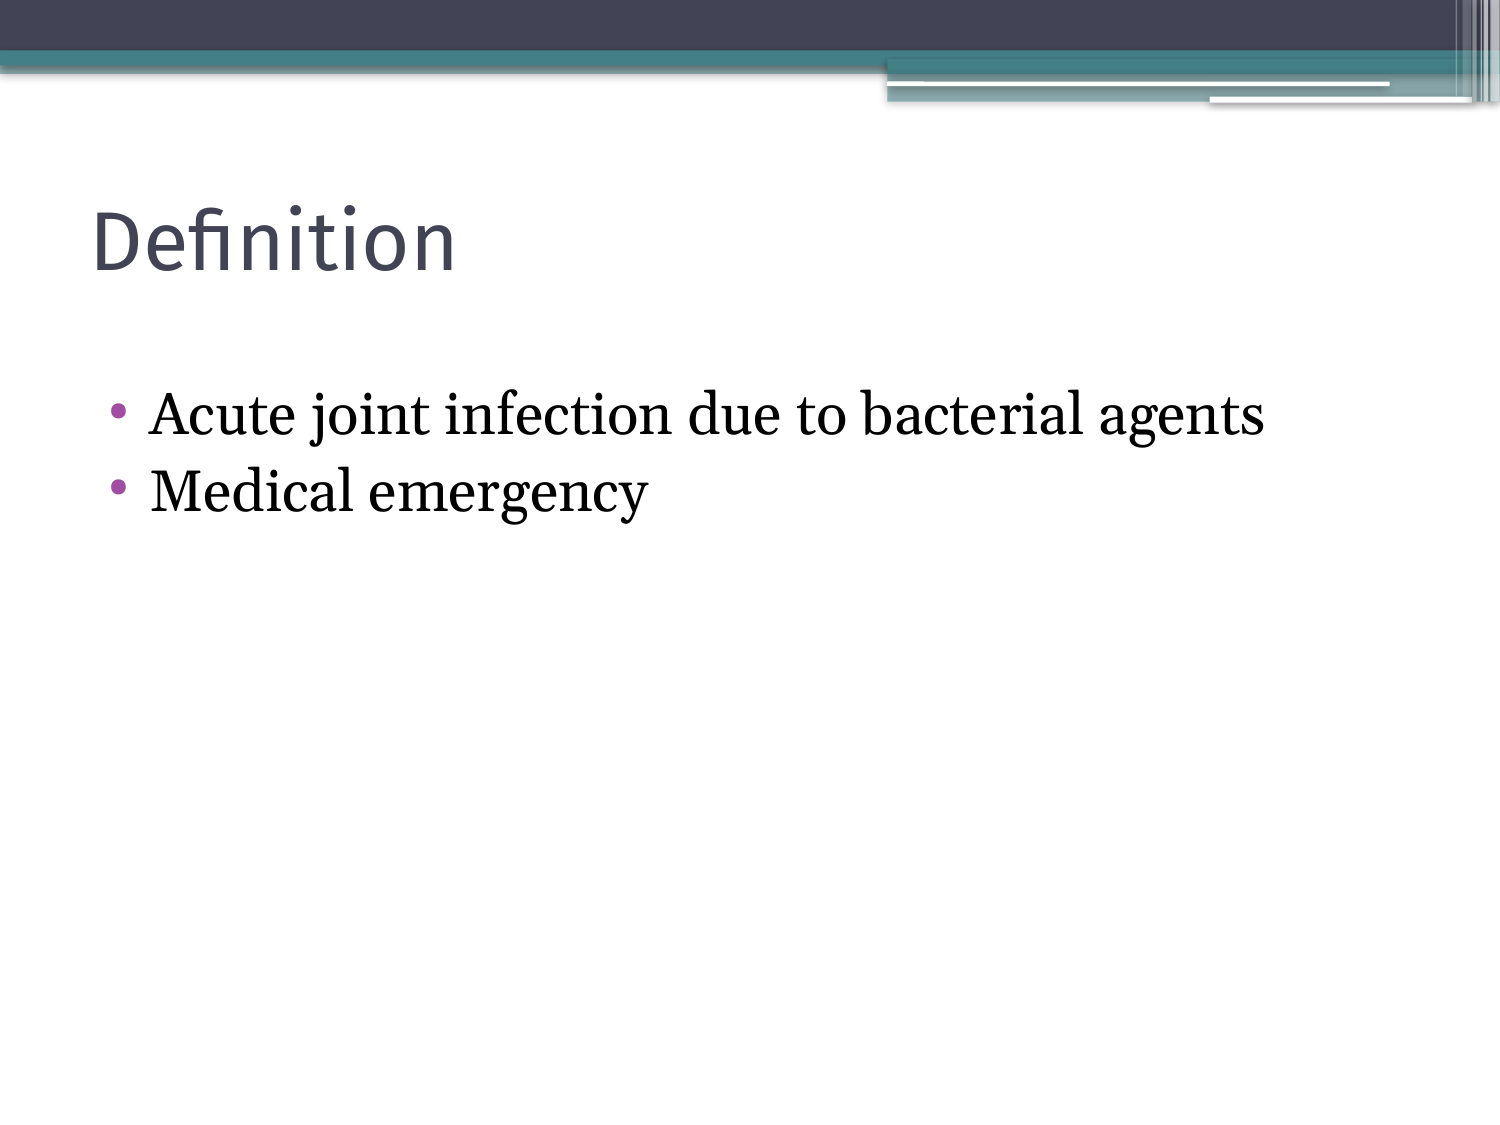

# Definition
Acute joint infection due to bacterial agents
Medical emergency